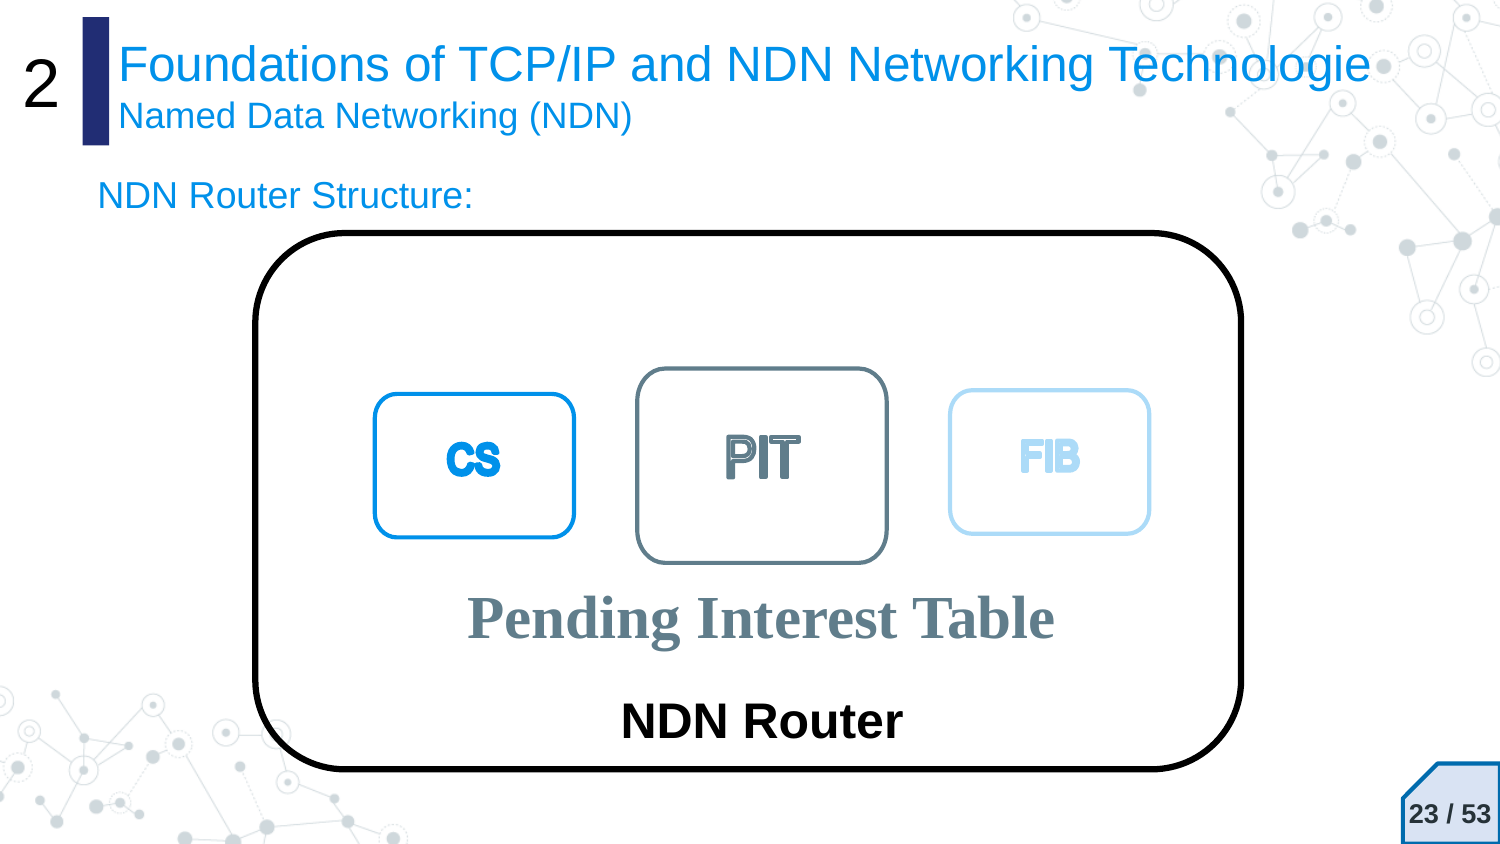

# Foundations of TCP/IP and NDN Networking Technologie Named Data Networking (NDN)

2
NDN Router Structure:

Pending Interest Table
NDN Router

23 / 53